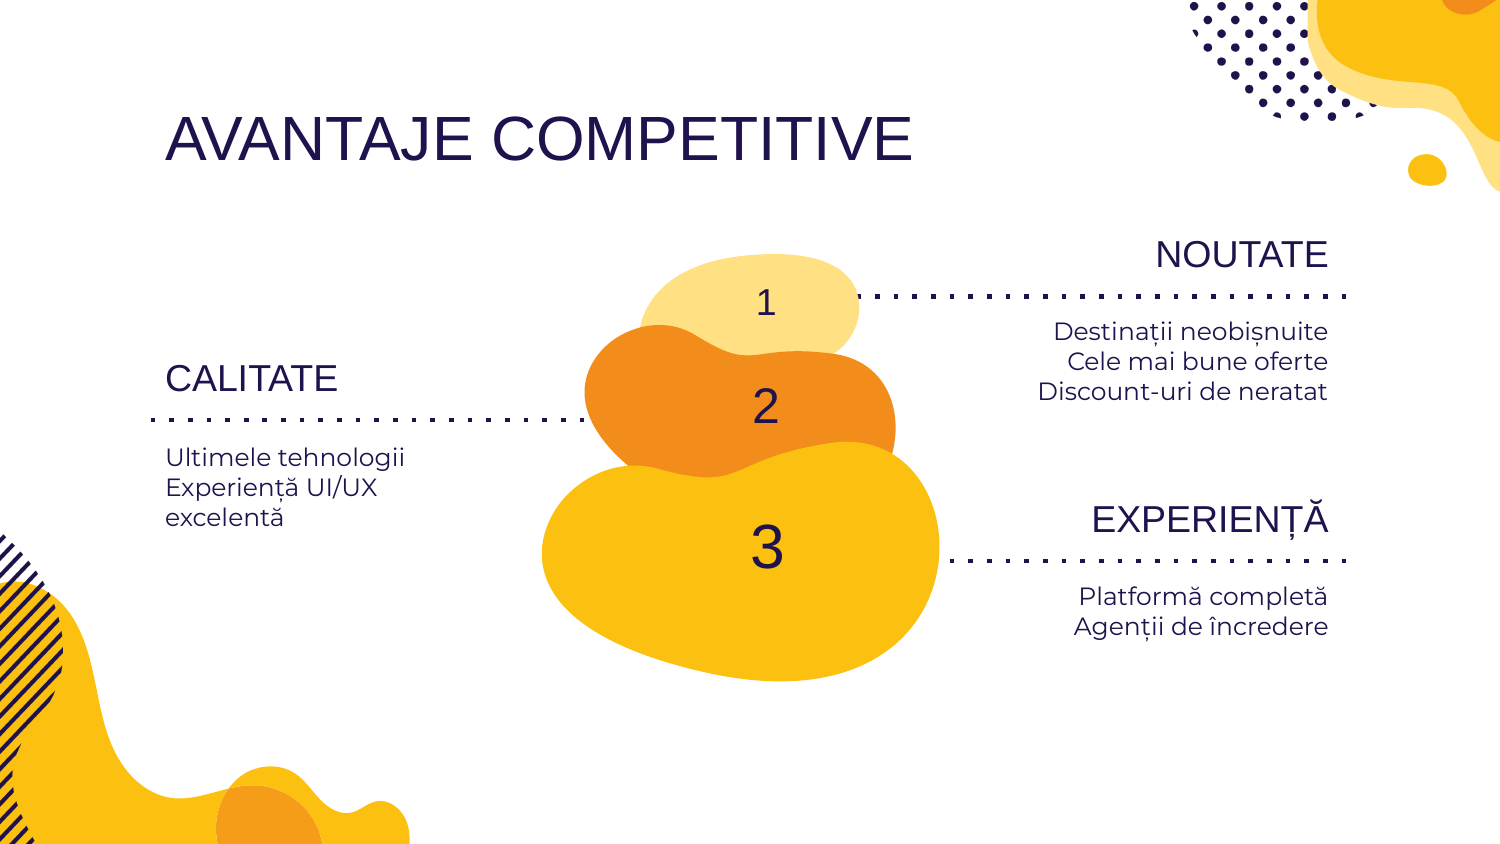

# AVANTAJE COMPETITIVE
NOUTATE

1
Destinații neobișnuite
Cele mai bune oferte
Discount-uri de neratat

CALITATE
2
Ultimele tehnologii
Experiență UI/UX excelentă

EXPERIENȚĂ
3
Platformă completă
Agenții de încredere